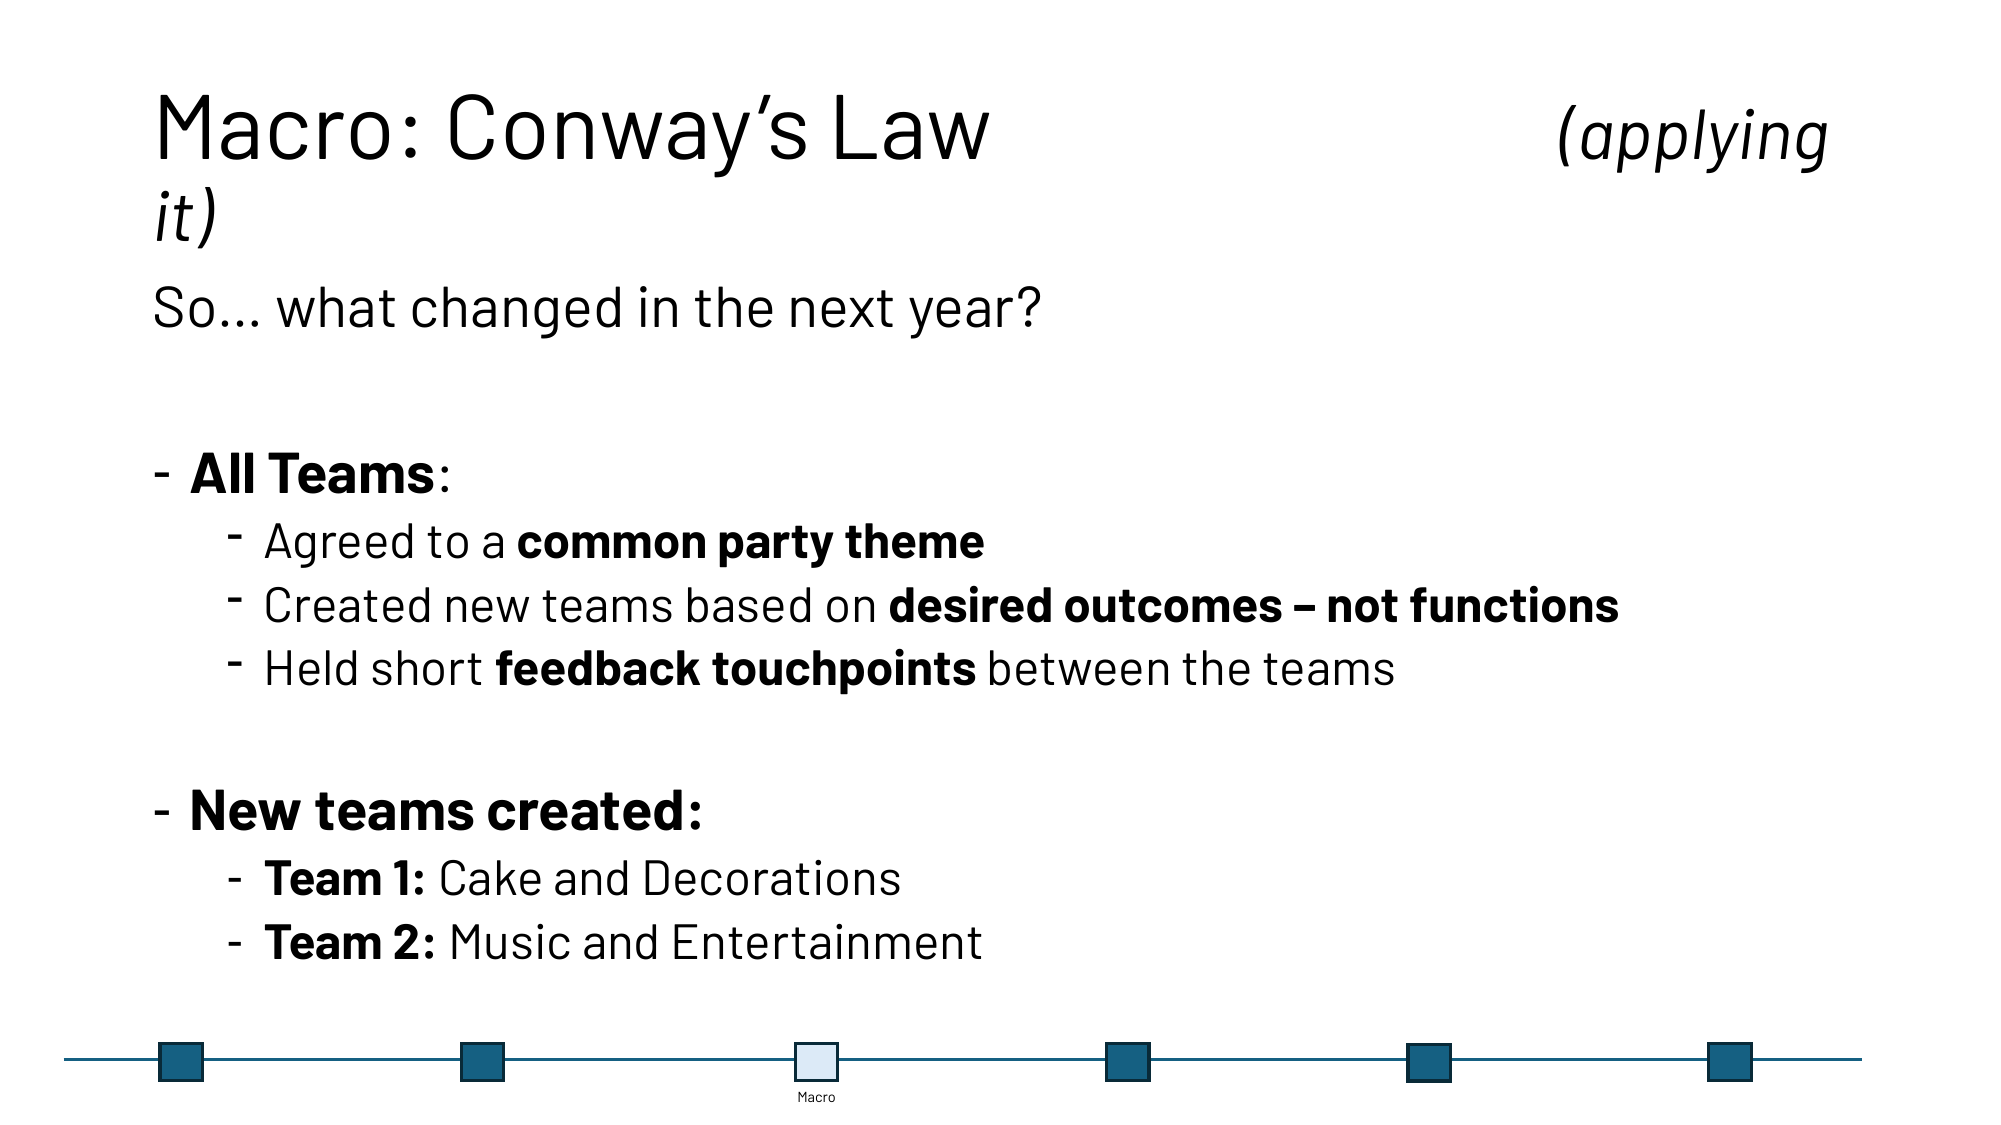

# Macro: Conway’s Law                               (applying it)
So… what changed in the next year?

All Teams:
Agreed to a common party theme
Created new teams based on desired outcomes – not functions
Held short feedback touchpoints between the teams

New teams created:
Team 1: Cake and Decorations
Team 2: Music and Entertainment

Macro